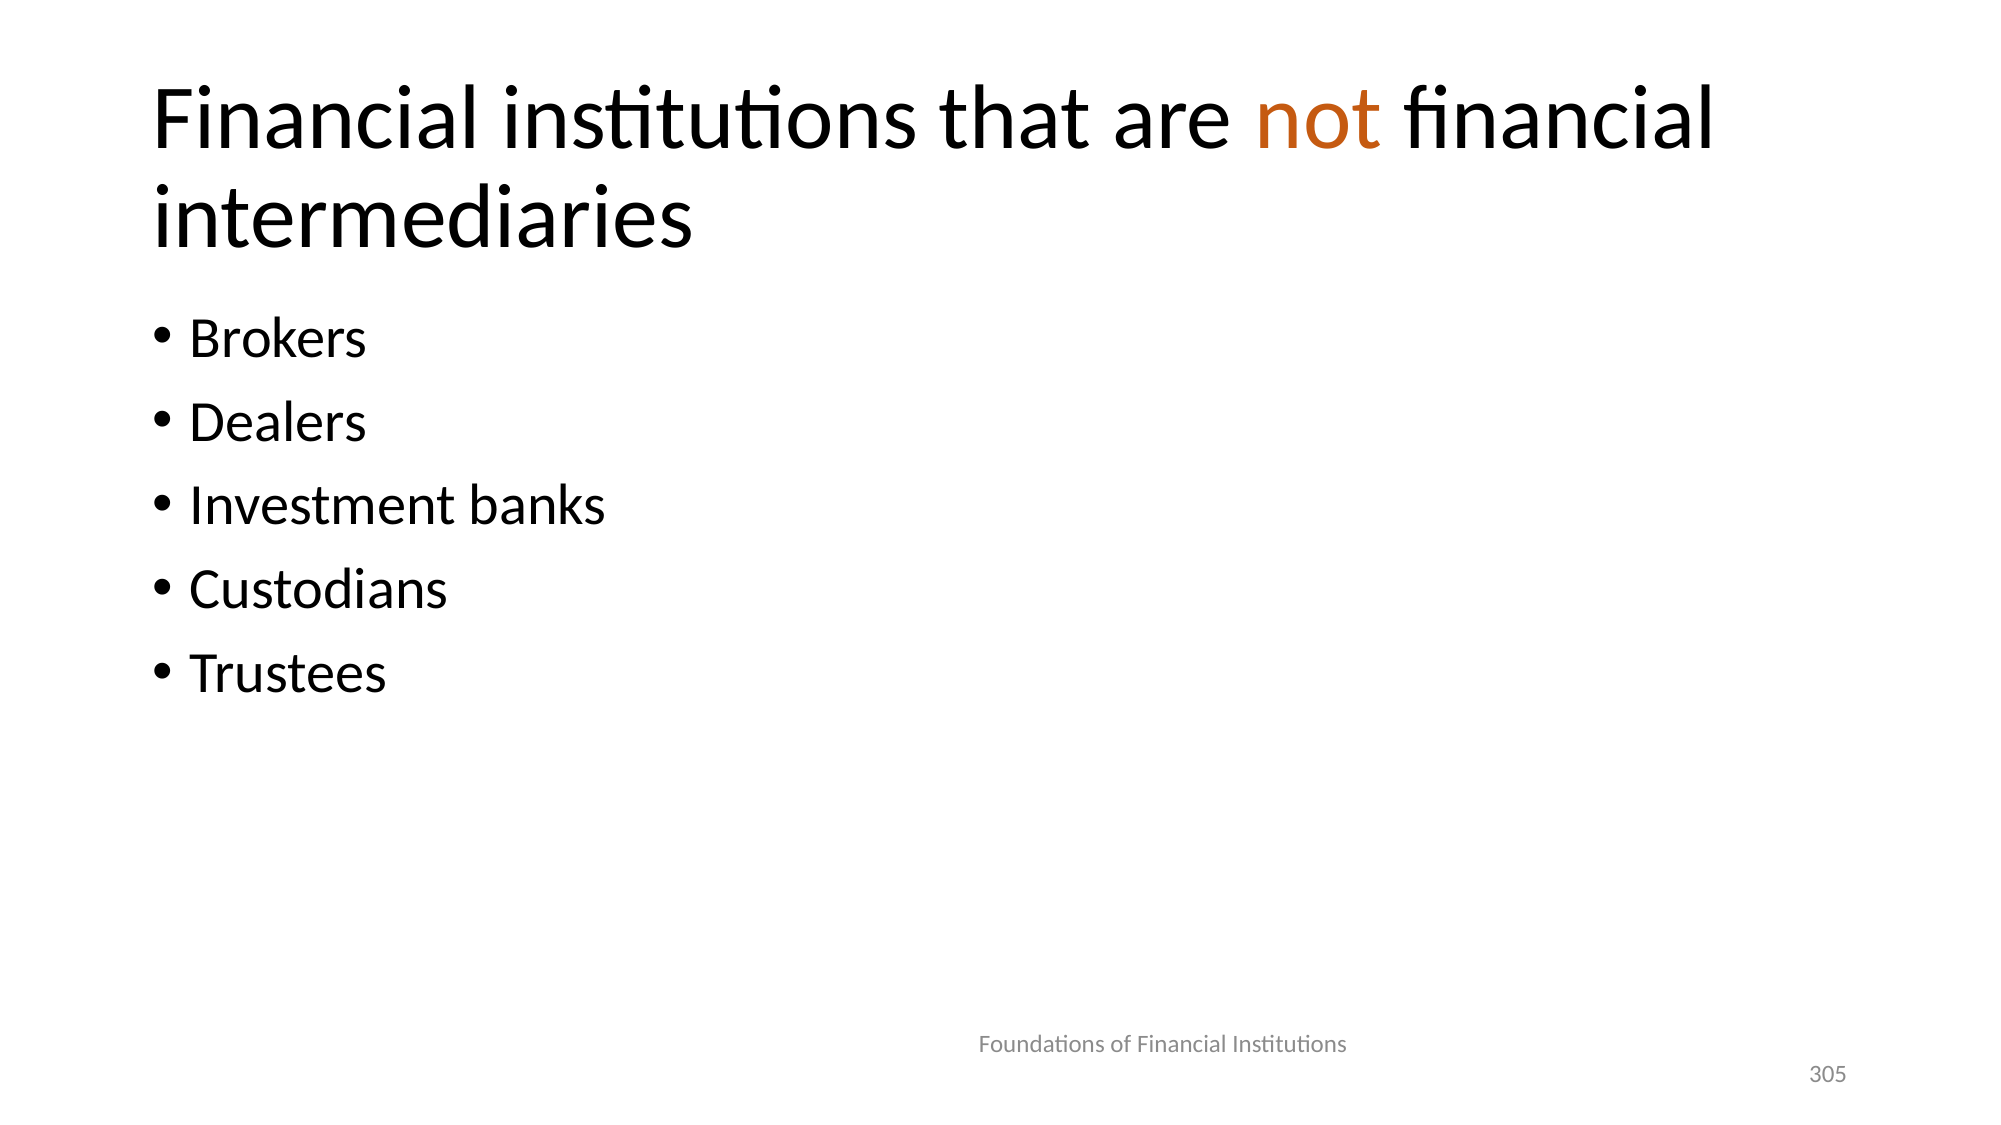

# Financial institutions that are not financial intermediaries
Brokers
Dealers
Investment banks
Custodians
Trustees

Foundations of Financial Institutions
305